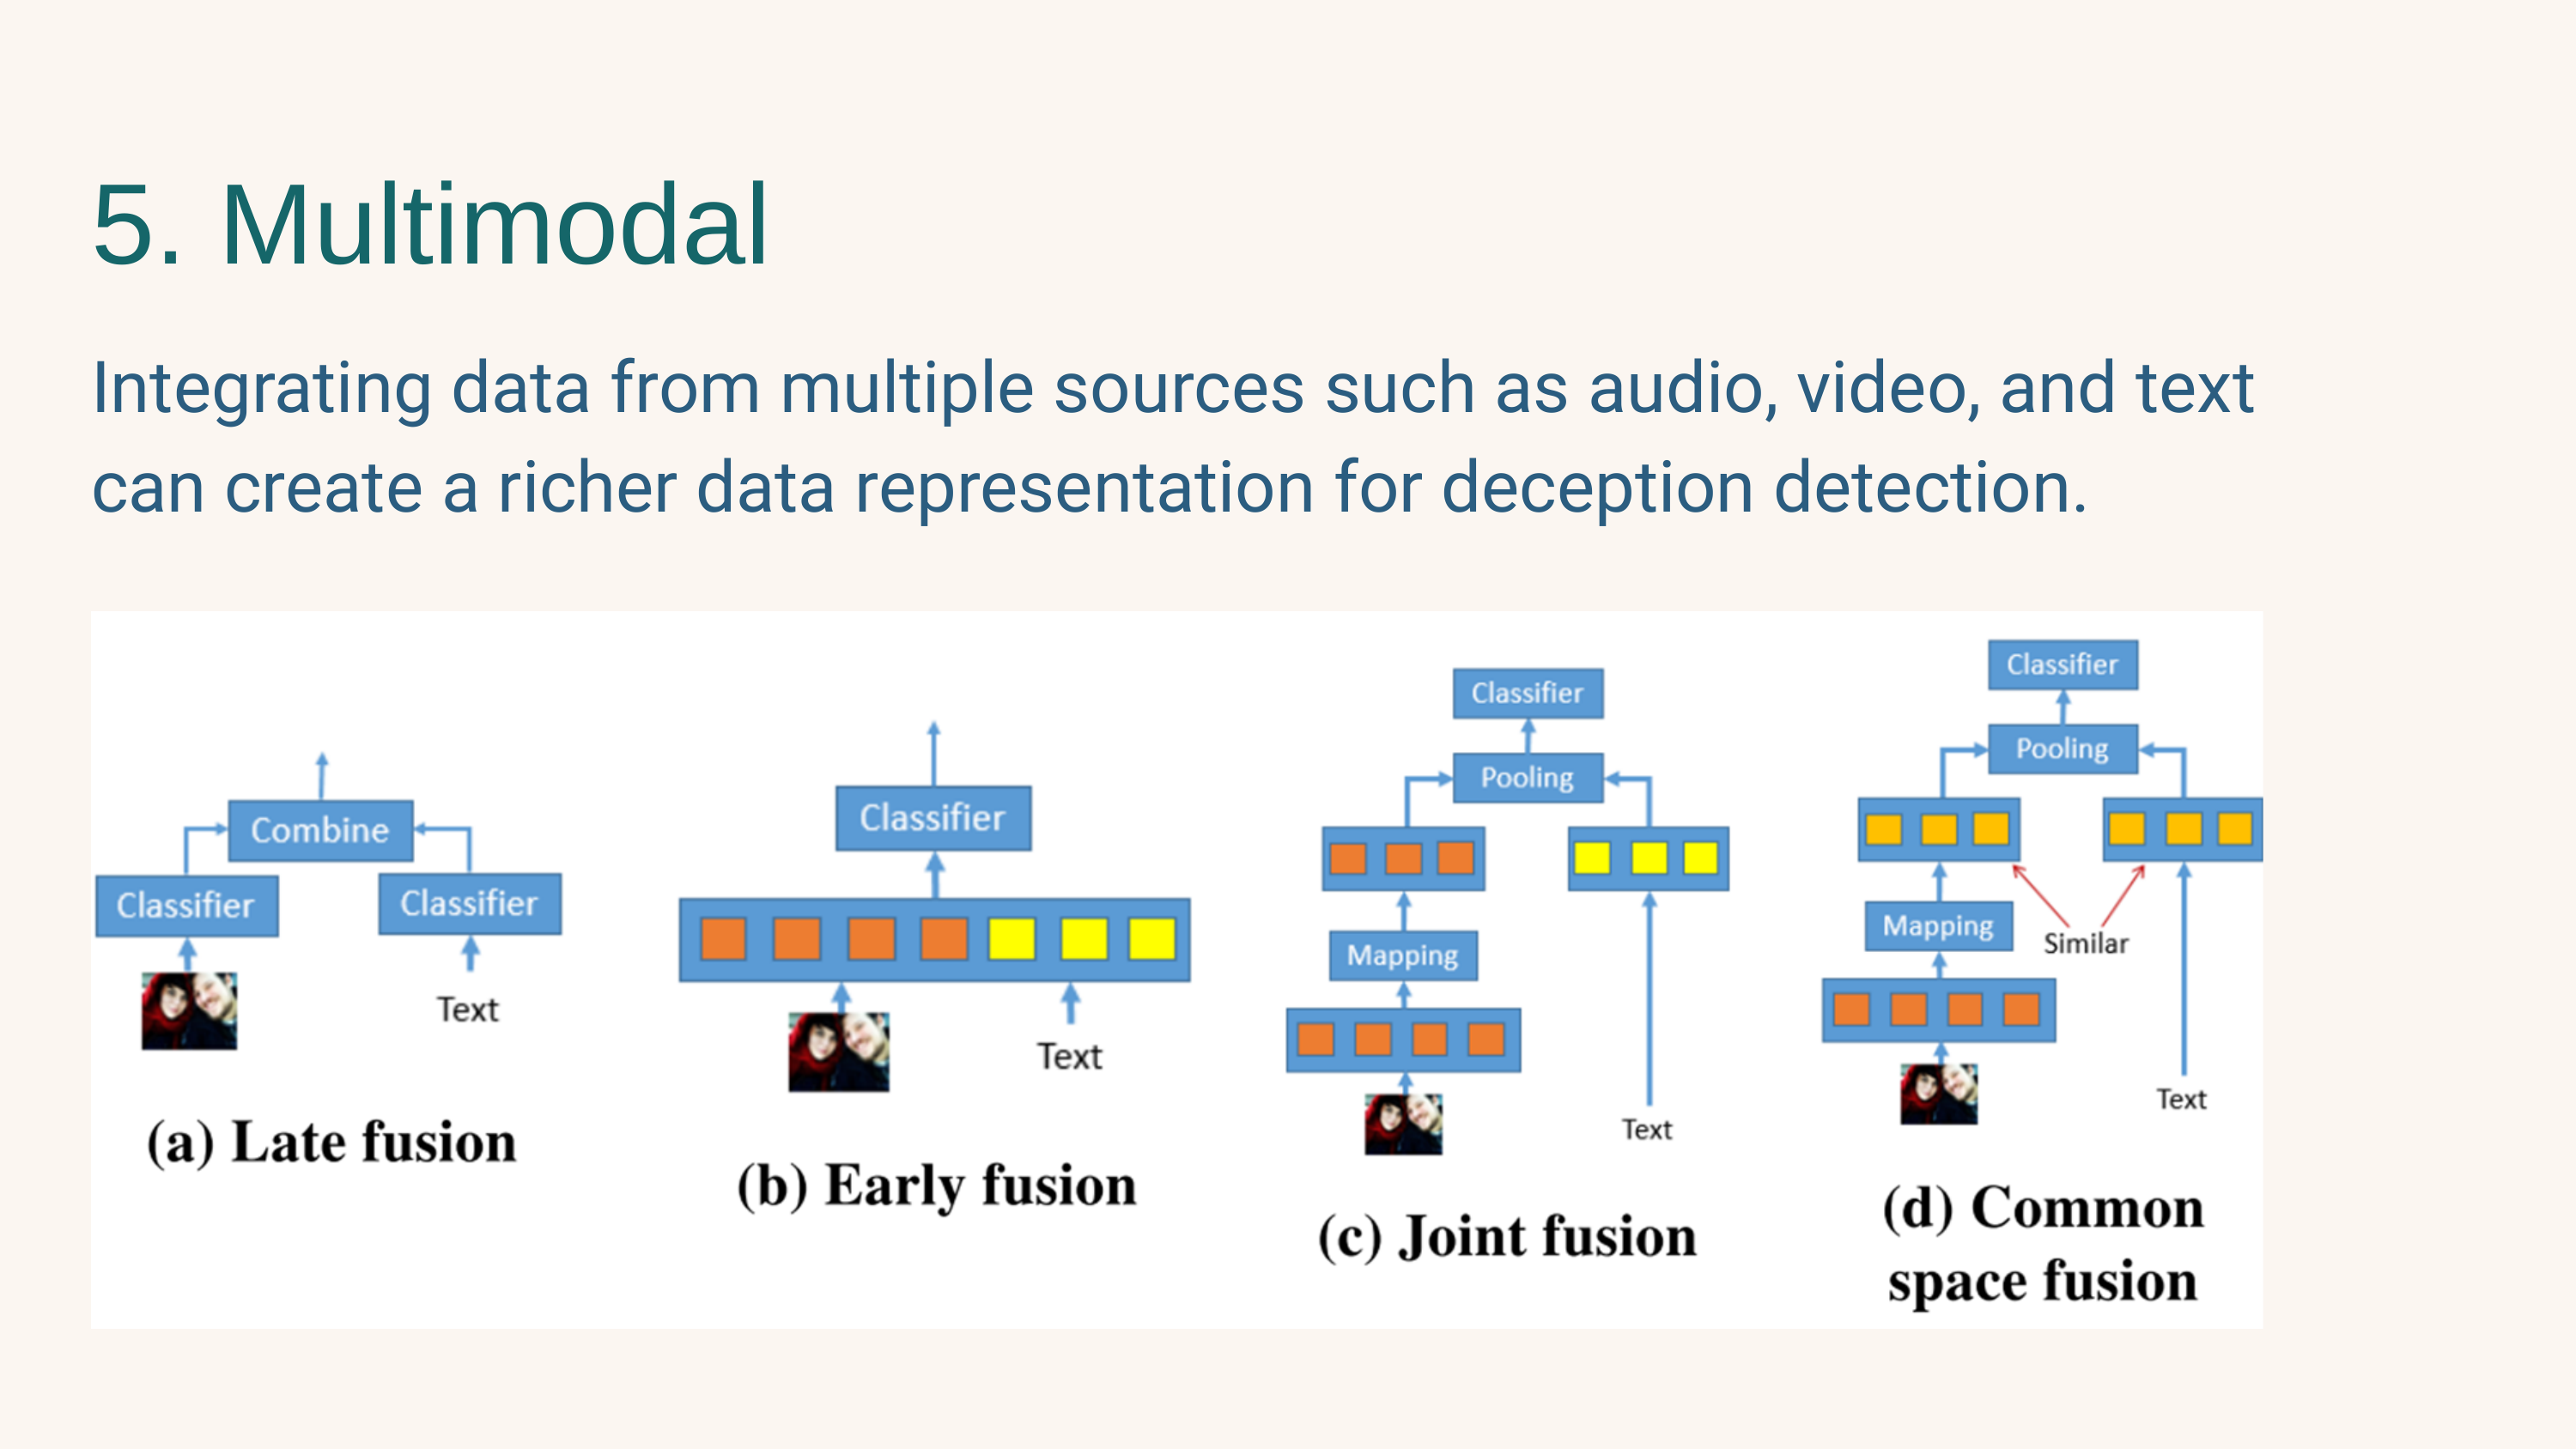

5. Multimodal
Integrating data from multiple sources such as audio, video, and text can create a richer data representation for deception detection.